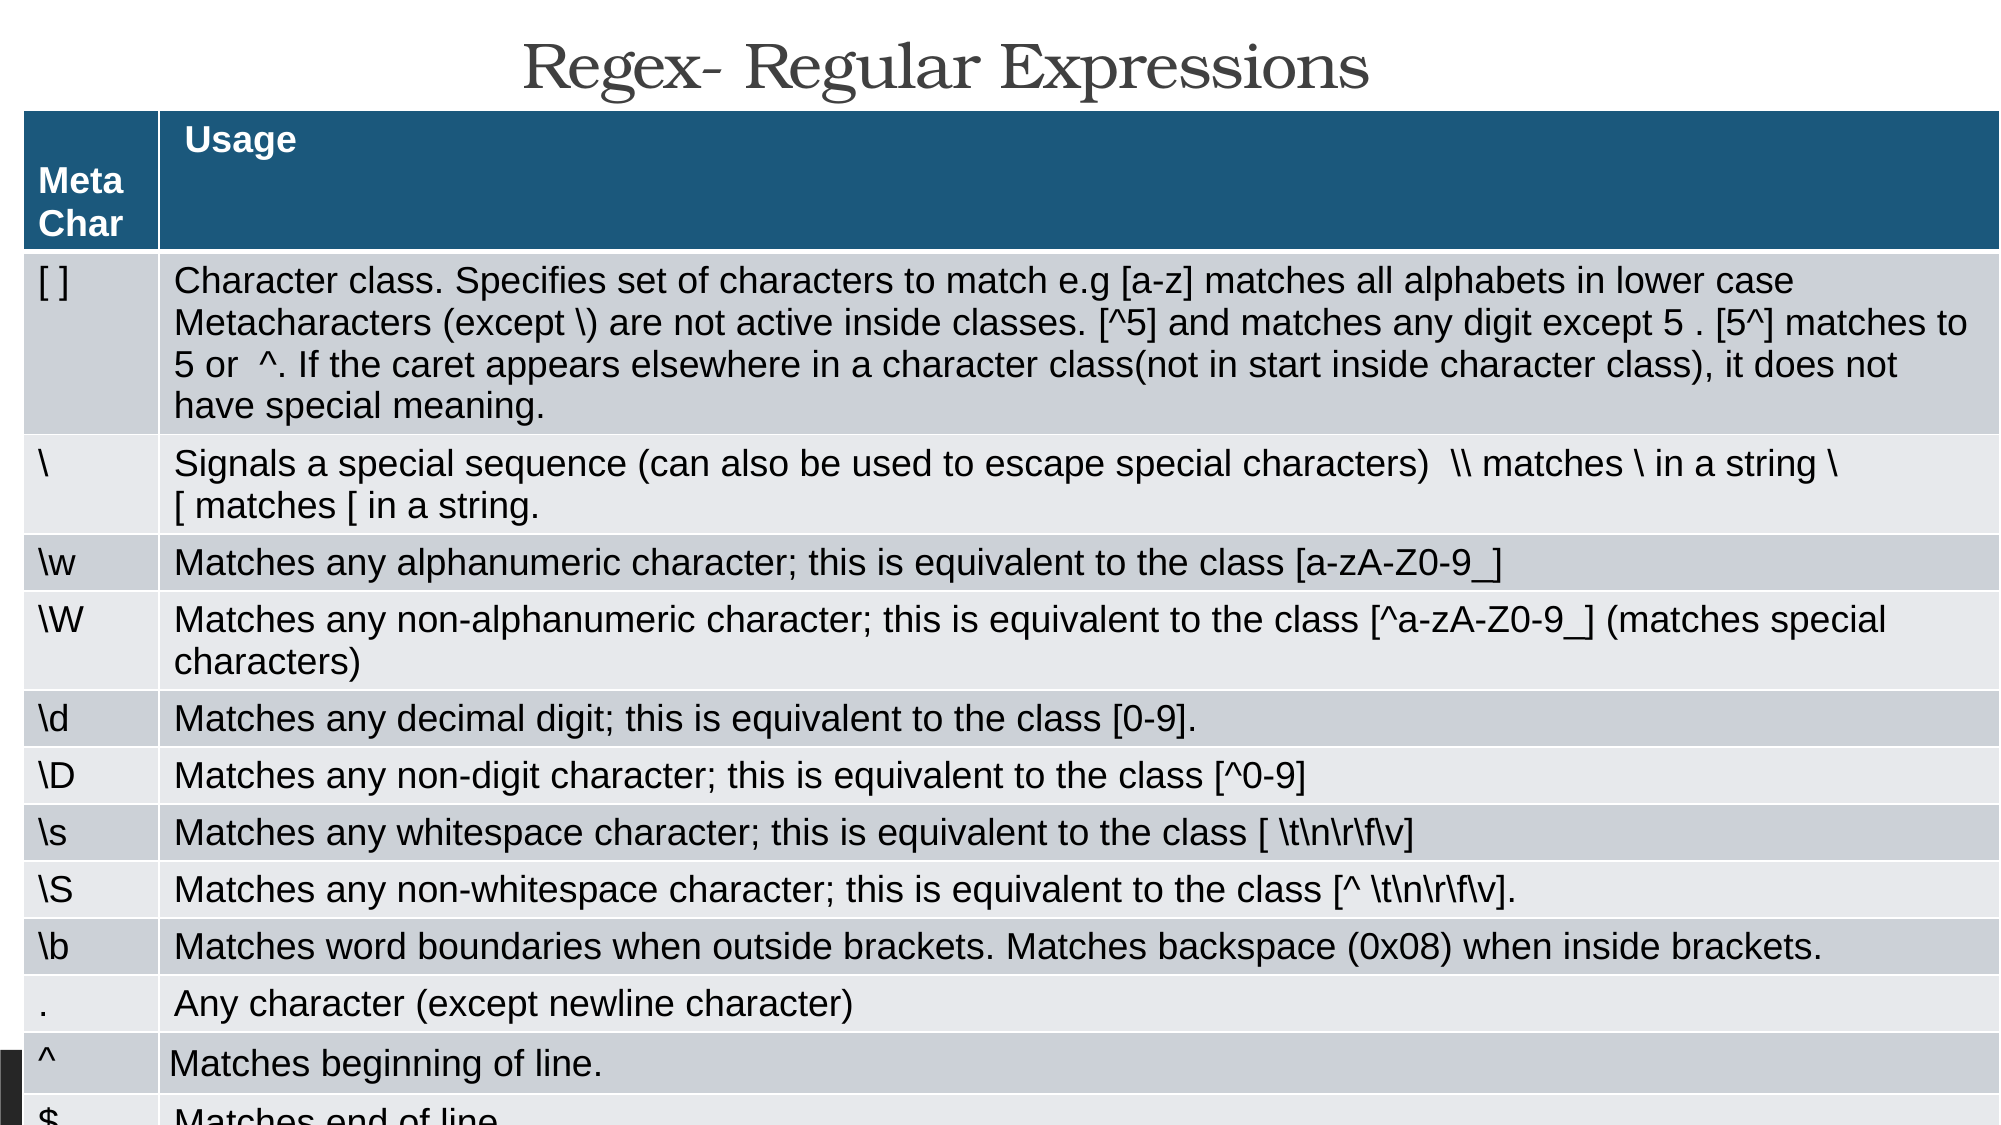

# Regex- Regular Expressions
| Meta Char | Usage |
| --- | --- |
| [ ] | Character class. Specifies set of characters to match e.g [a-z] matches all alphabets in lower case Metacharacters (except \) are not active inside classes. [^5] and matches any digit except 5 . [5^] matches to 5 or ^. If the caret appears elsewhere in a character class(not in start inside character class), it does not have special meaning. |
| \ | Signals a special sequence (can also be used to escape special characters) \\ matches \ in a string \[ matches [ in a string. |
| \w | Matches any alphanumeric character; this is equivalent to the class [a-zA-Z0-9\_] |
| \W | Matches any non-alphanumeric character; this is equivalent to the class [^a-zA-Z0-9\_] (matches special characters) |
| \d | Matches any decimal digit; this is equivalent to the class [0-9]. |
| \D | Matches any non-digit character; this is equivalent to the class [^0-9] |
| \s | Matches any whitespace character; this is equivalent to the class [ \t\n\r\f\v] |
| \S | Matches any non-whitespace character; this is equivalent to the class [^ \t\n\r\f\v]. |
| \b | Matches word boundaries when outside brackets. Matches backspace (0x08) when inside brackets. |
| . | Any character (except newline character) |
| ^ | Matches beginning of line. |
| $ | Matches end of line |